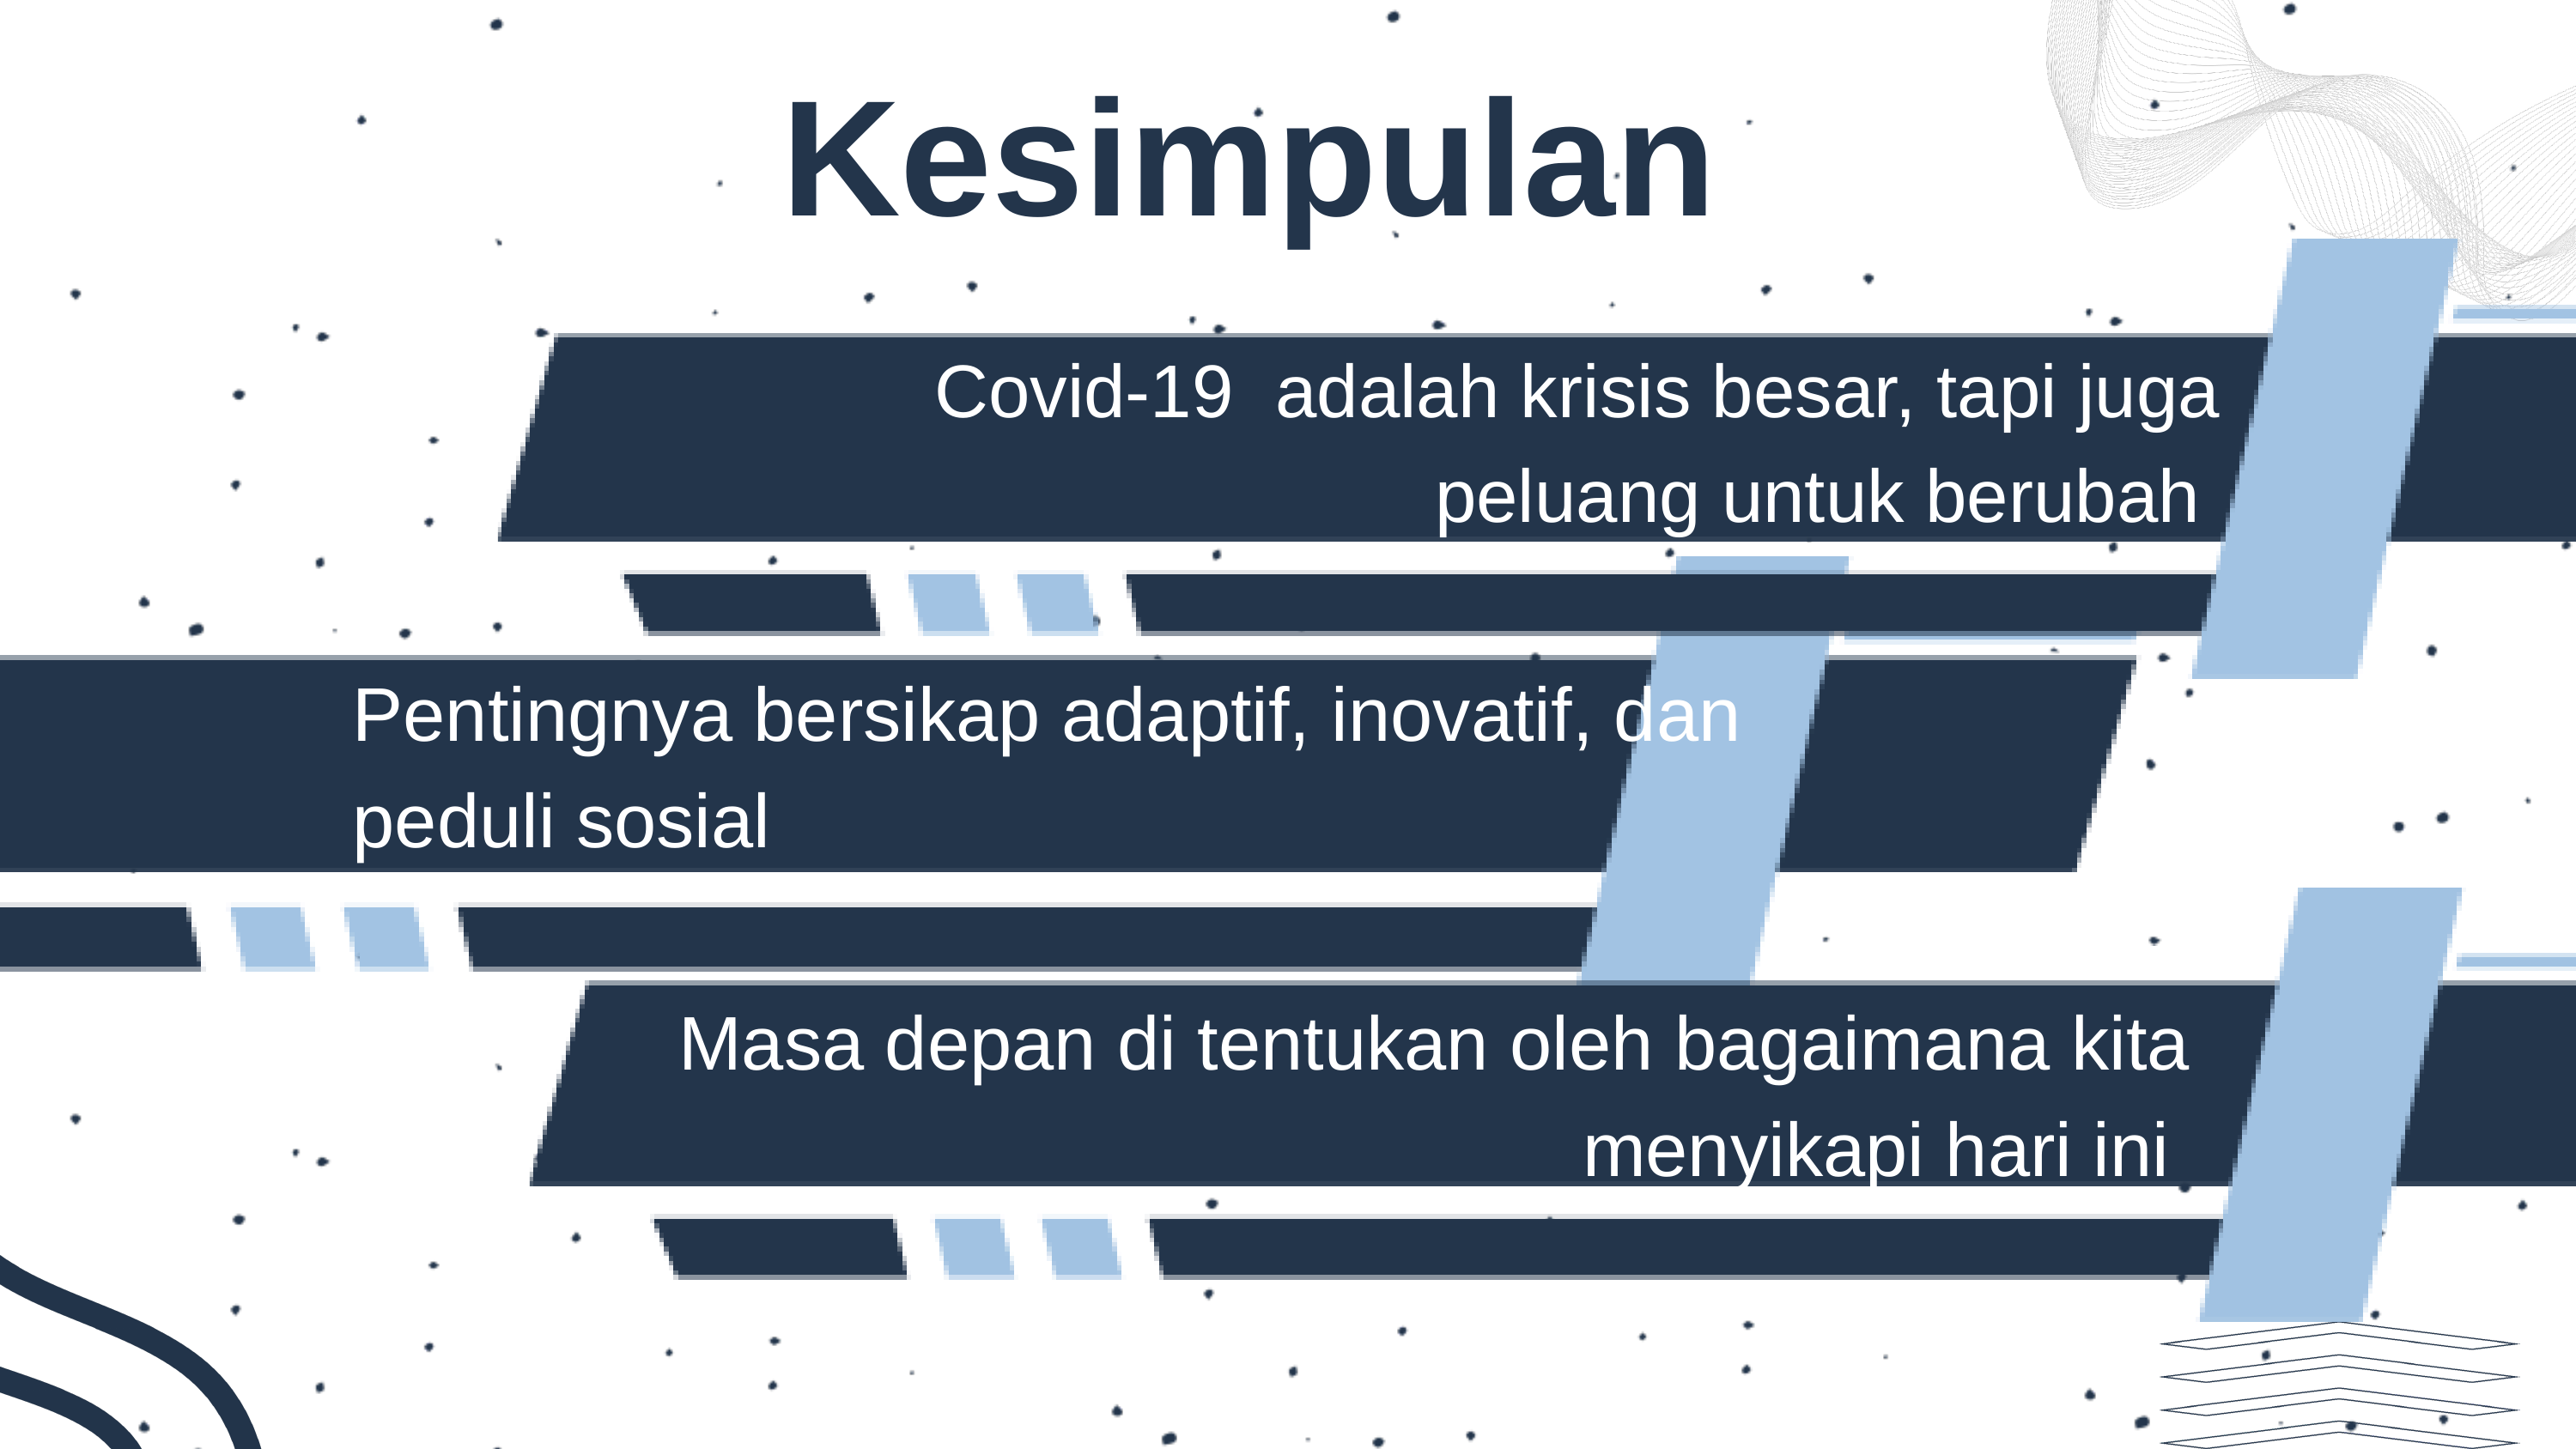

Kesimpulan

Covid-19  adalah krisis besar, tapi juga peluang untuk berubah

Pentingnya bersikap adaptif, inovatif, dan peduli sosial

Masa depan di tentukan oleh bagaimana kita menyikapi hari ini